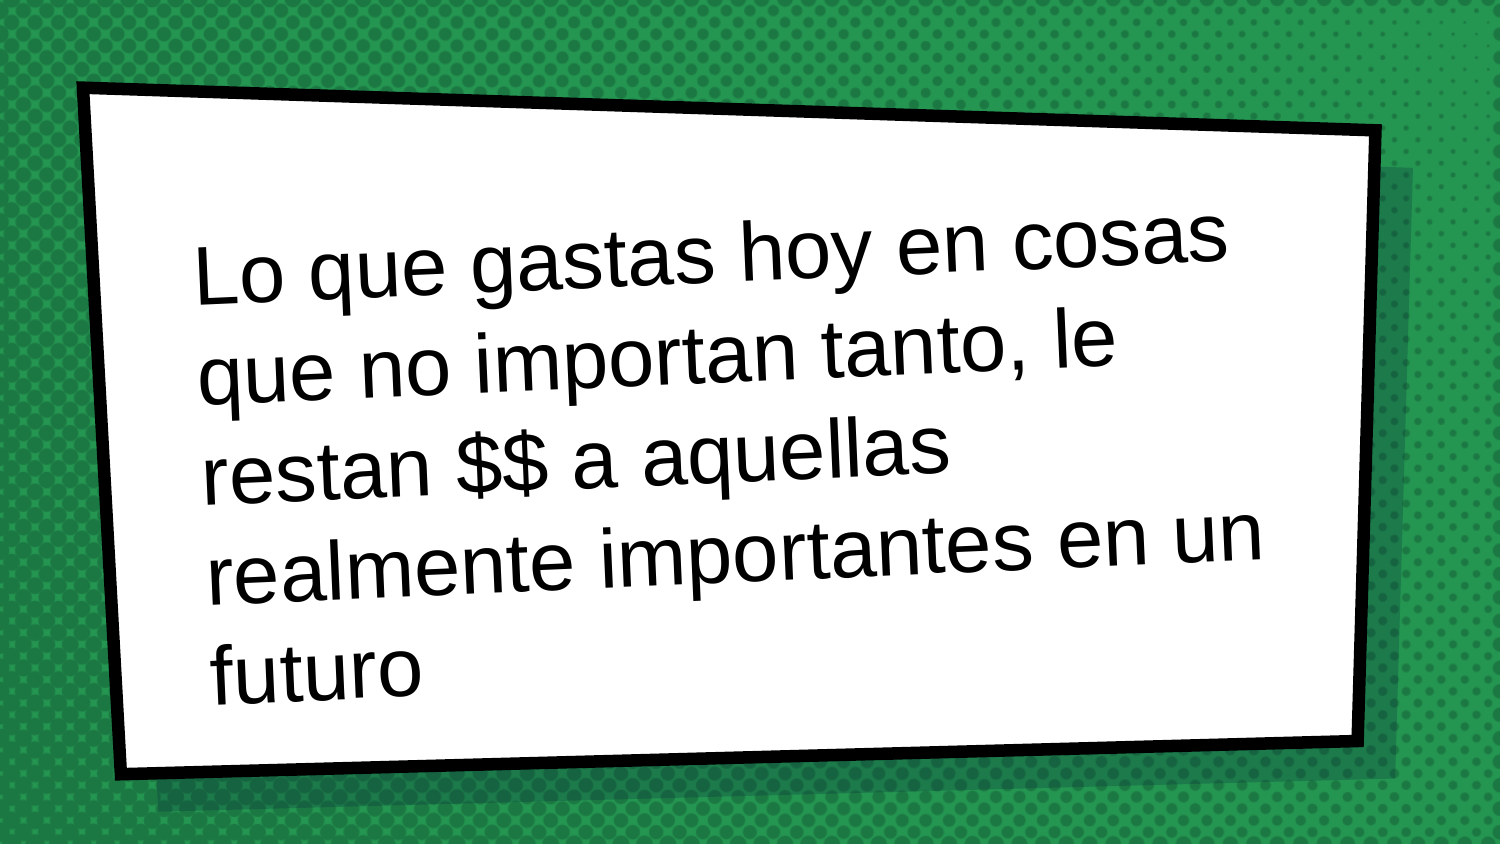

Lo que gastas hoy en cosas que no importan tanto, le restan $$ a aquellas realmente importantes en un futuro